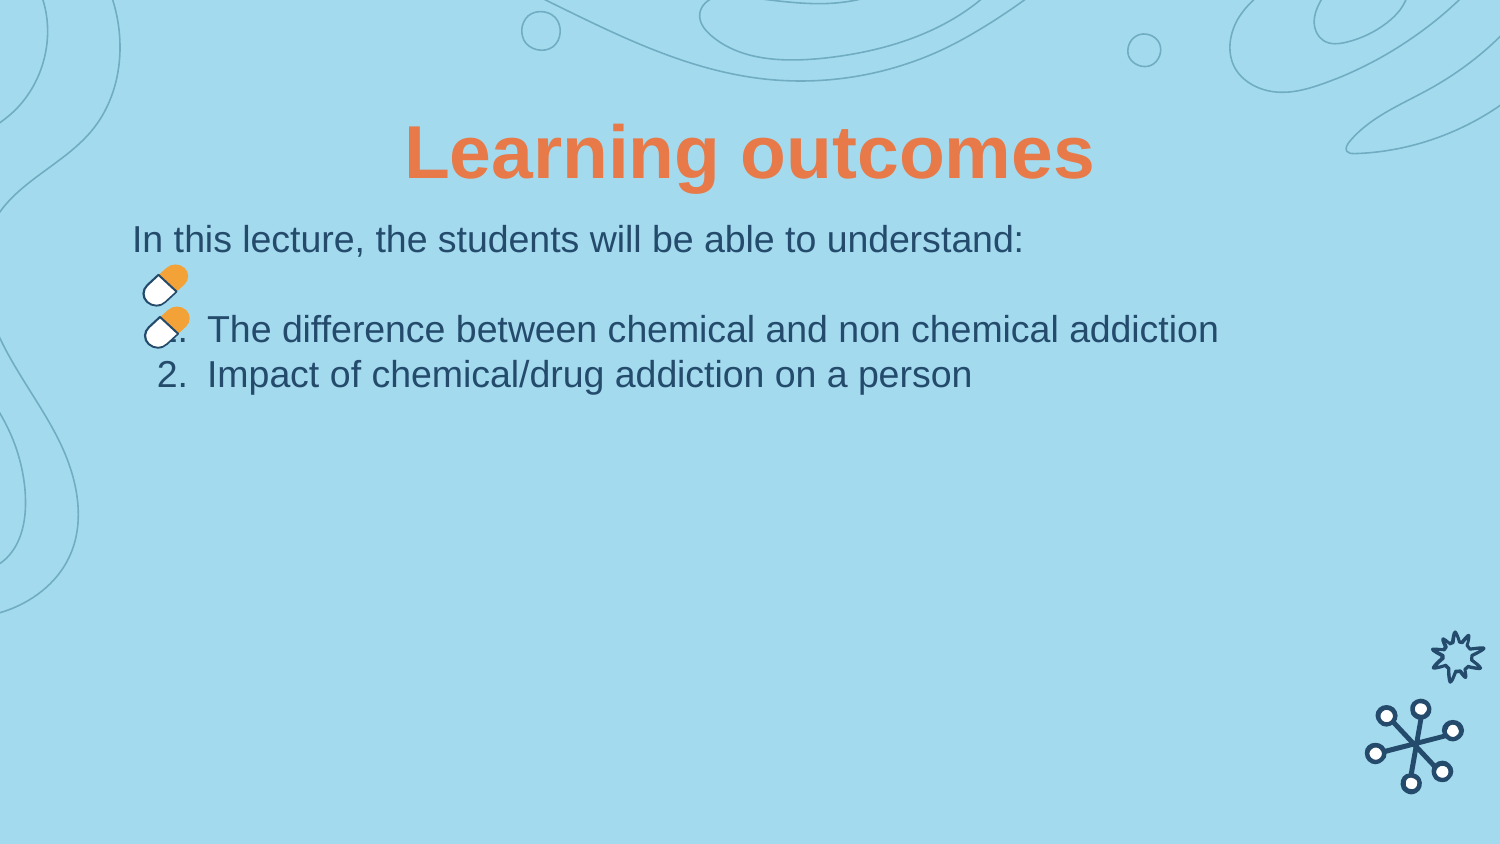

# Learning outcomes
In this lecture, the students will be able to understand:

The difference between chemical and non chemical addiction
Impact of chemical/drug addiction on a person